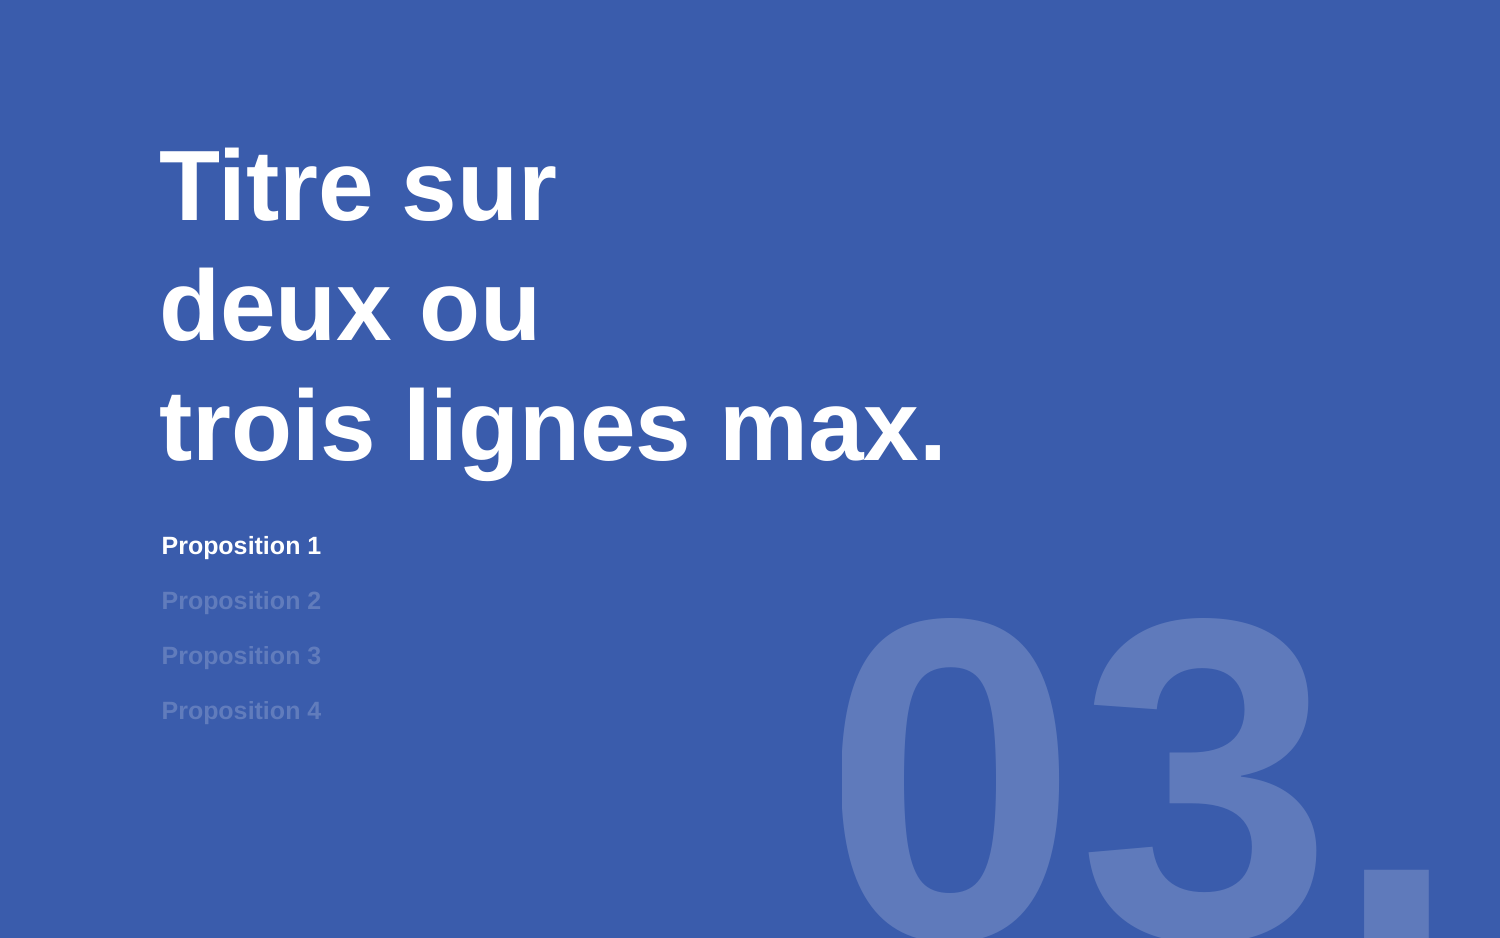

# Titre sur deux ou trois lignes max.
03.
Proposition 1
Proposition 2
Proposition 3
Proposition 4